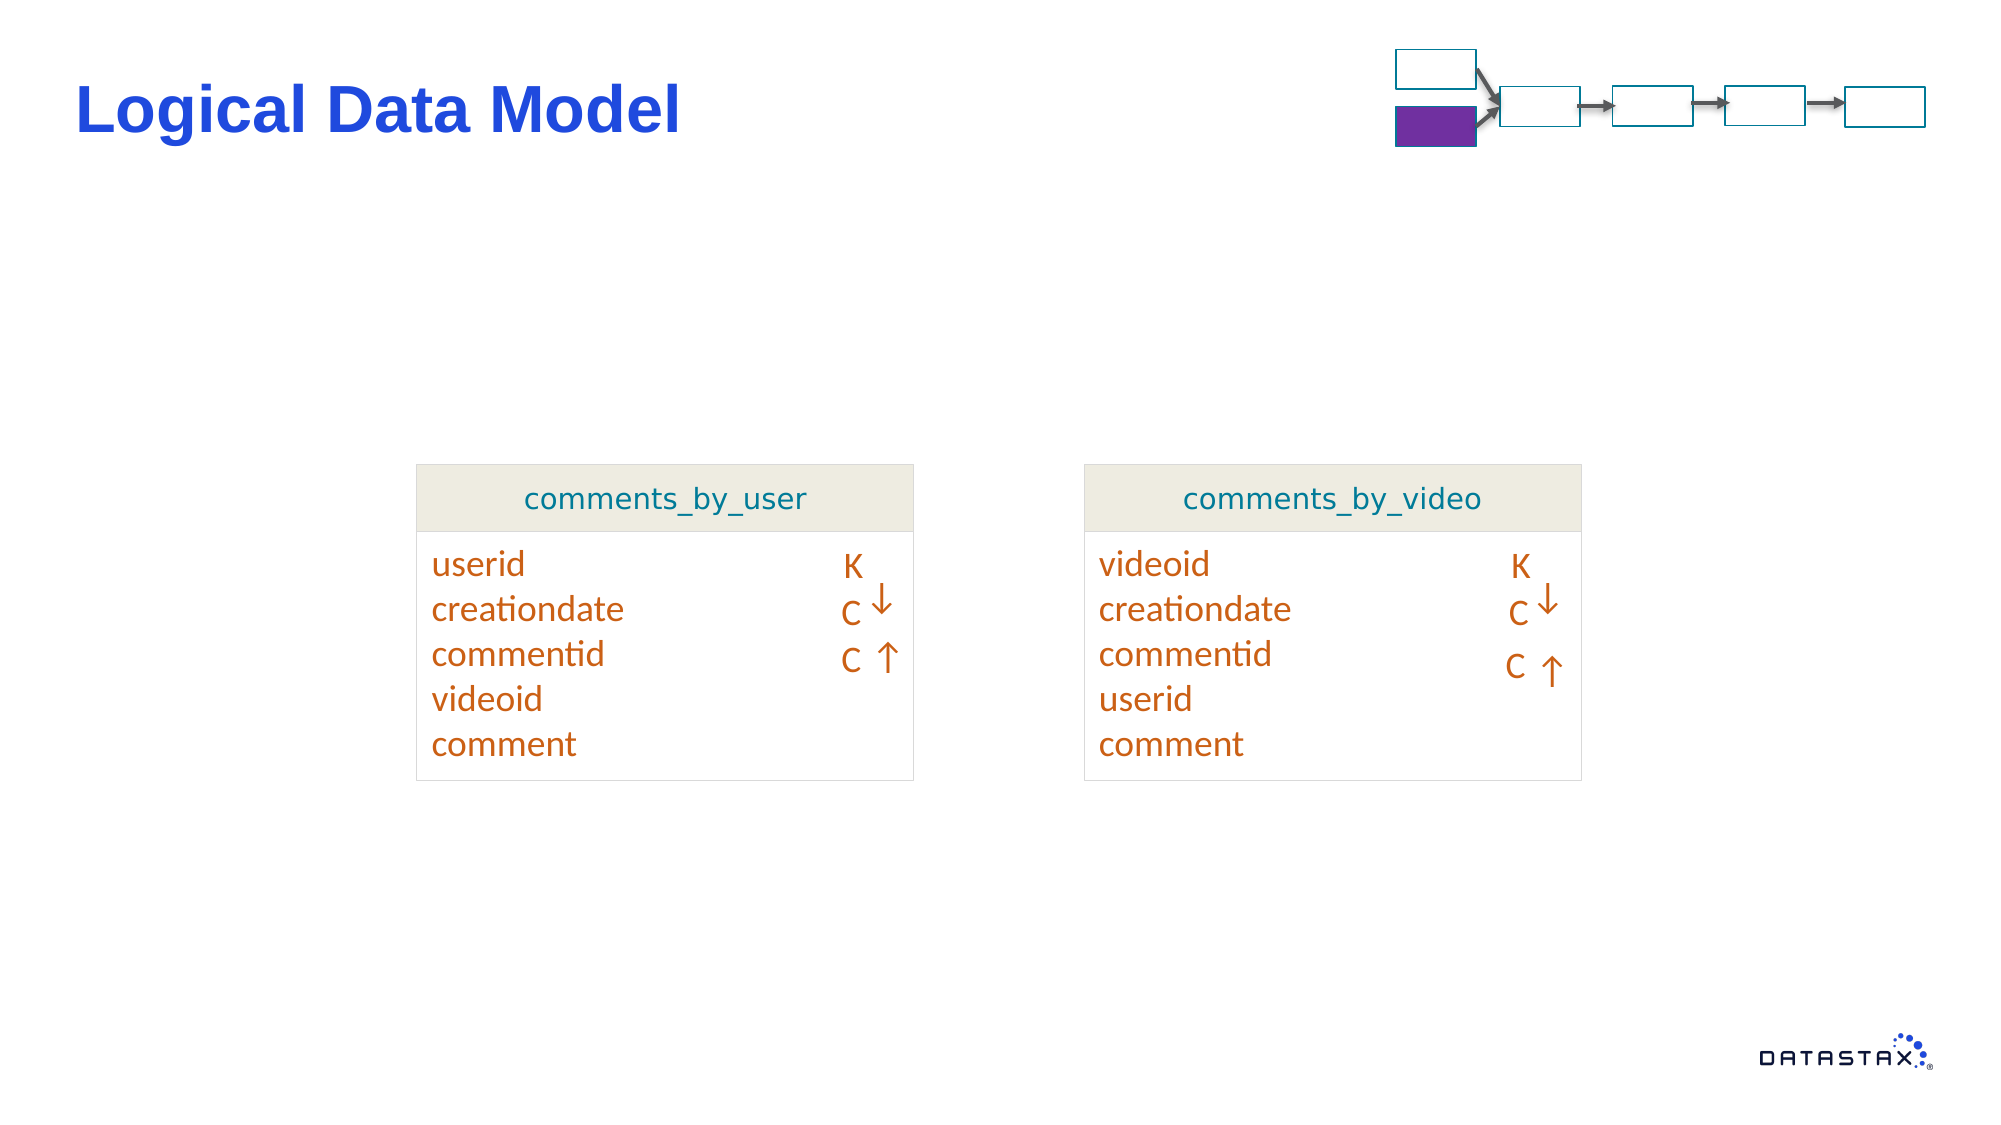

# Logical Data Model

comments_by_user
comments_by_video
userid
creationdate
commentid
videoid
comment
videoid
creationdate
commentid
userid
comment
K
K
↑
C
C
↑
↑
C
↑
C